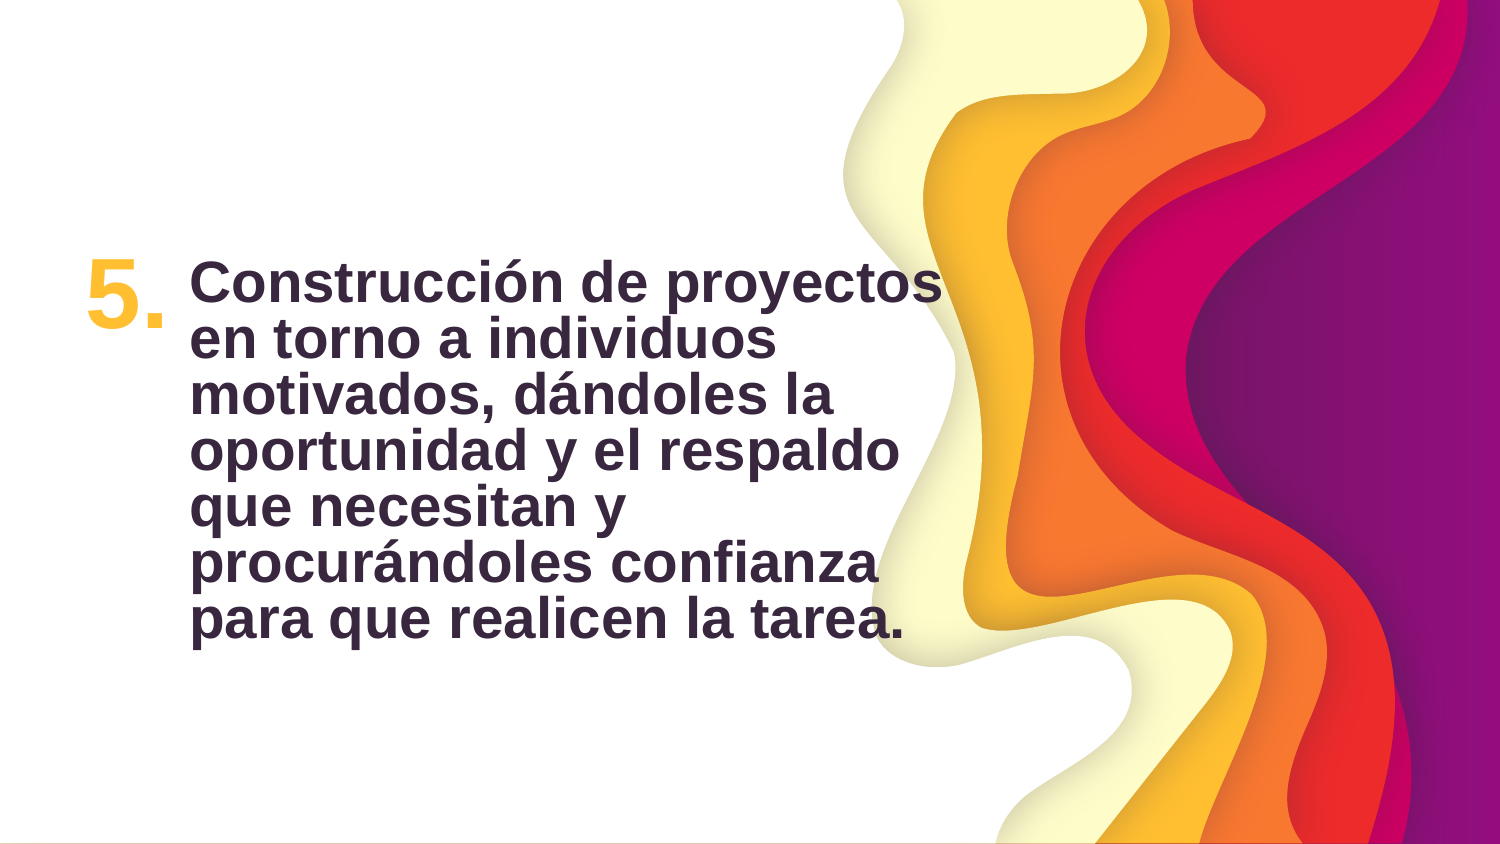

5.
Construcción de proyectos en torno a individuos motivados, dándoles la oportunidad y el respaldo que necesitan y procurándoles confianza para que realicen la tarea.